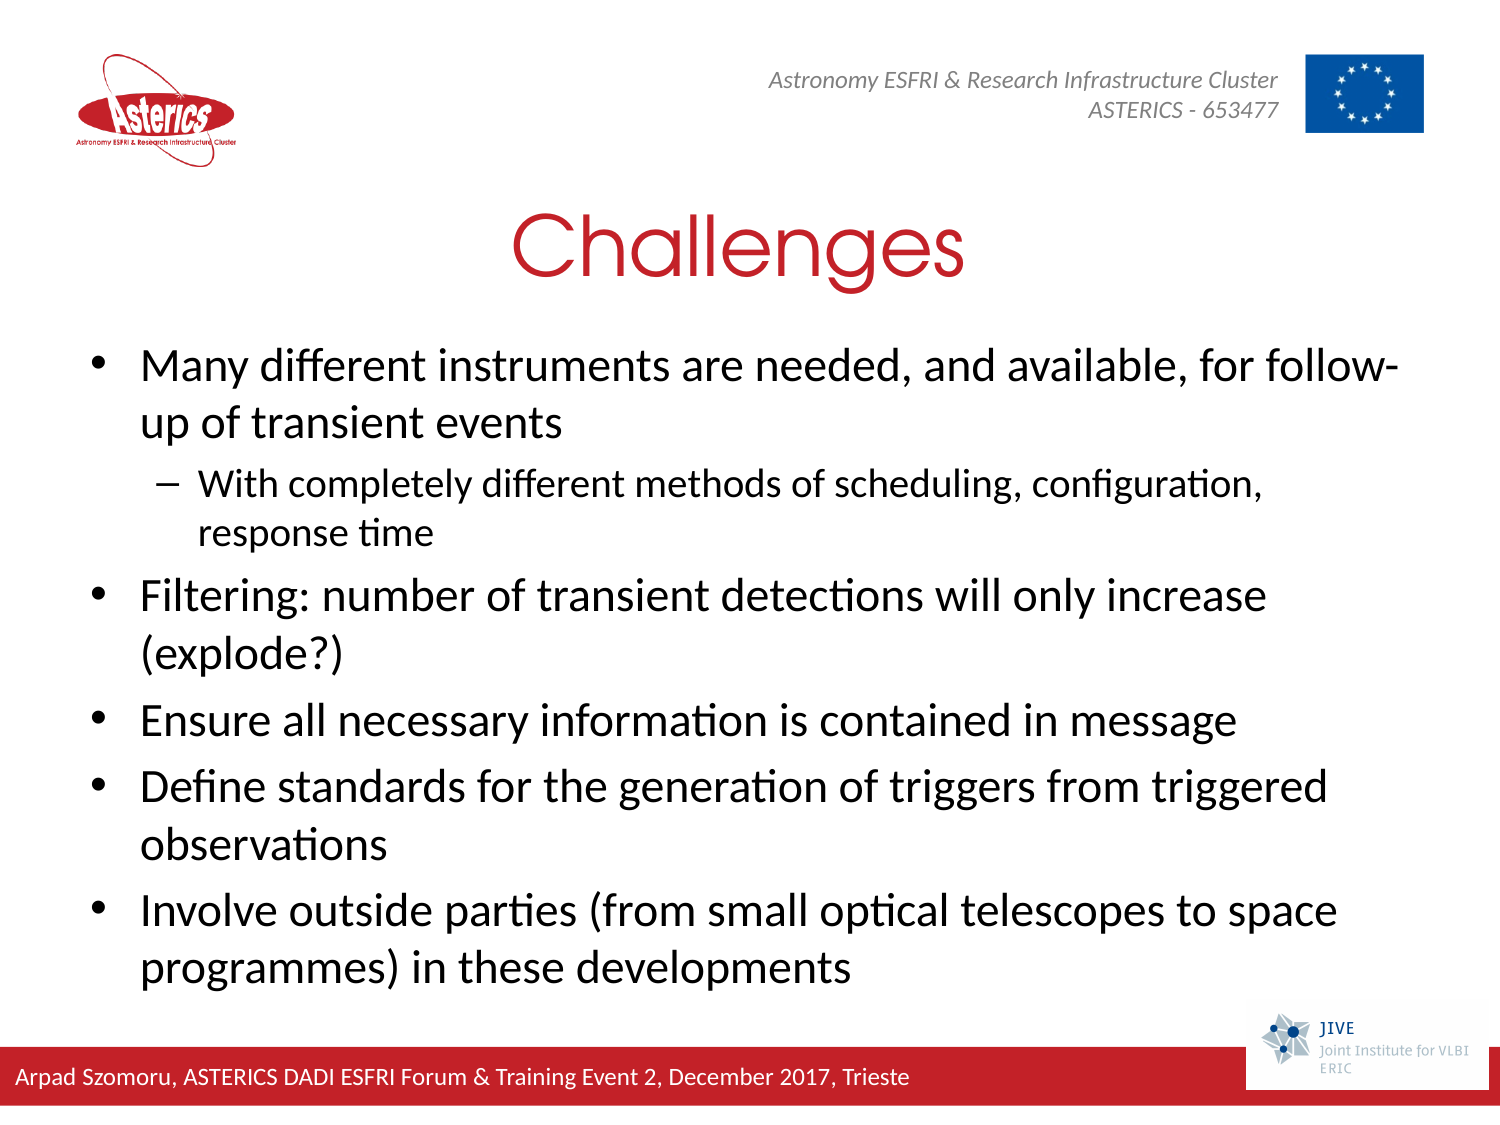

# Challenges
Many different instruments are needed, and available, for follow-up of transient events
With completely different methods of scheduling, configuration, response time
Filtering: number of transient detections will only increase (explode?)
Ensure all necessary information is contained in message
Define standards for the generation of triggers from triggered observations
Involve outside parties (from small optical telescopes to space programmes) in these developments
Arpad Szomoru, ASTERICS DADI ESFRI Forum & Training Event 2, December 2017, Trieste